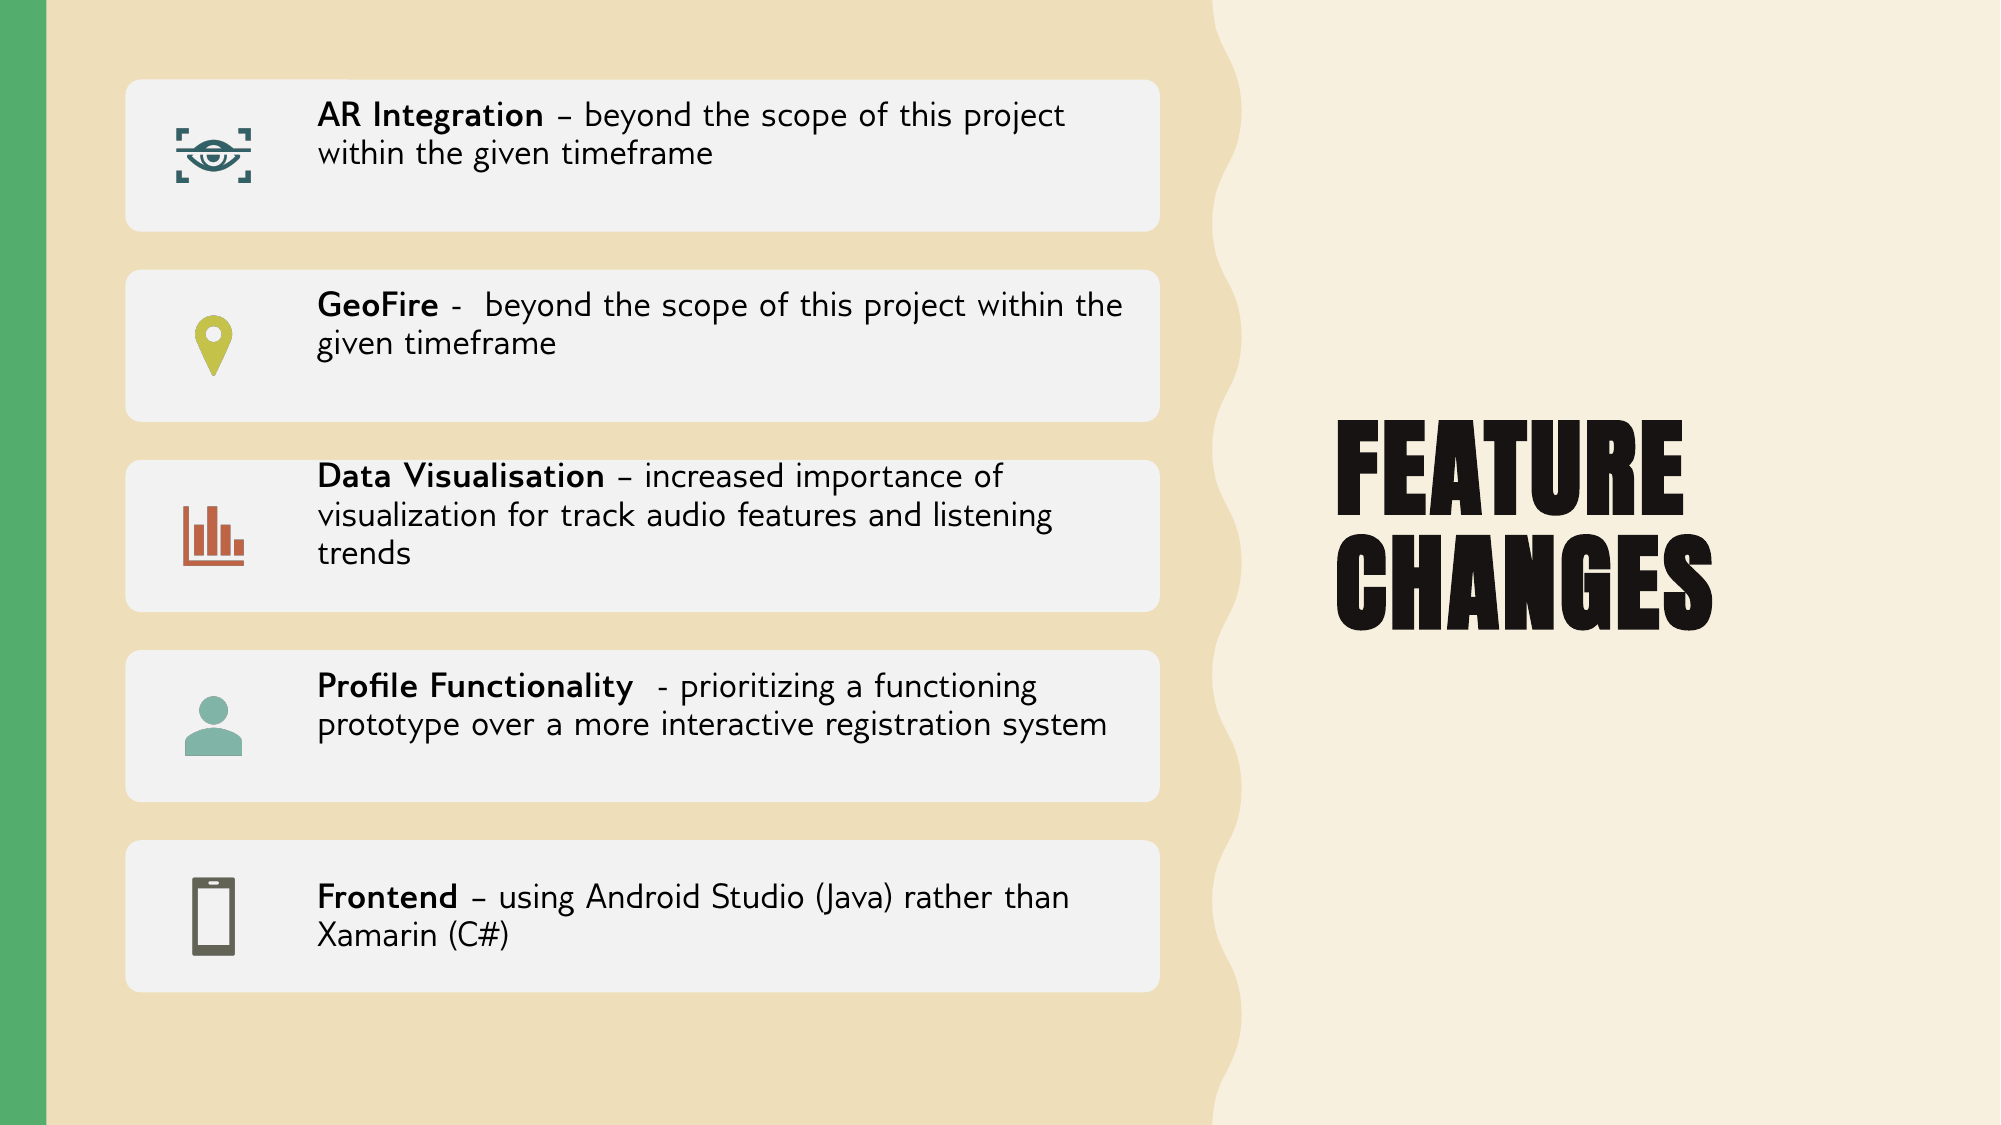

# Feature Changes

AR Integration – beyond the scope of this project within the given timeframe

GeoFire -  beyond the scope of this project within the given timeframe

Data Visualisation – increased importance of visualization for track audio features and listening trends

Profile Functionality  - prioritizing a functioning prototype over a more interactive registration system

Frontend – using Android Studio (Java) rather than Xamarin (C#)